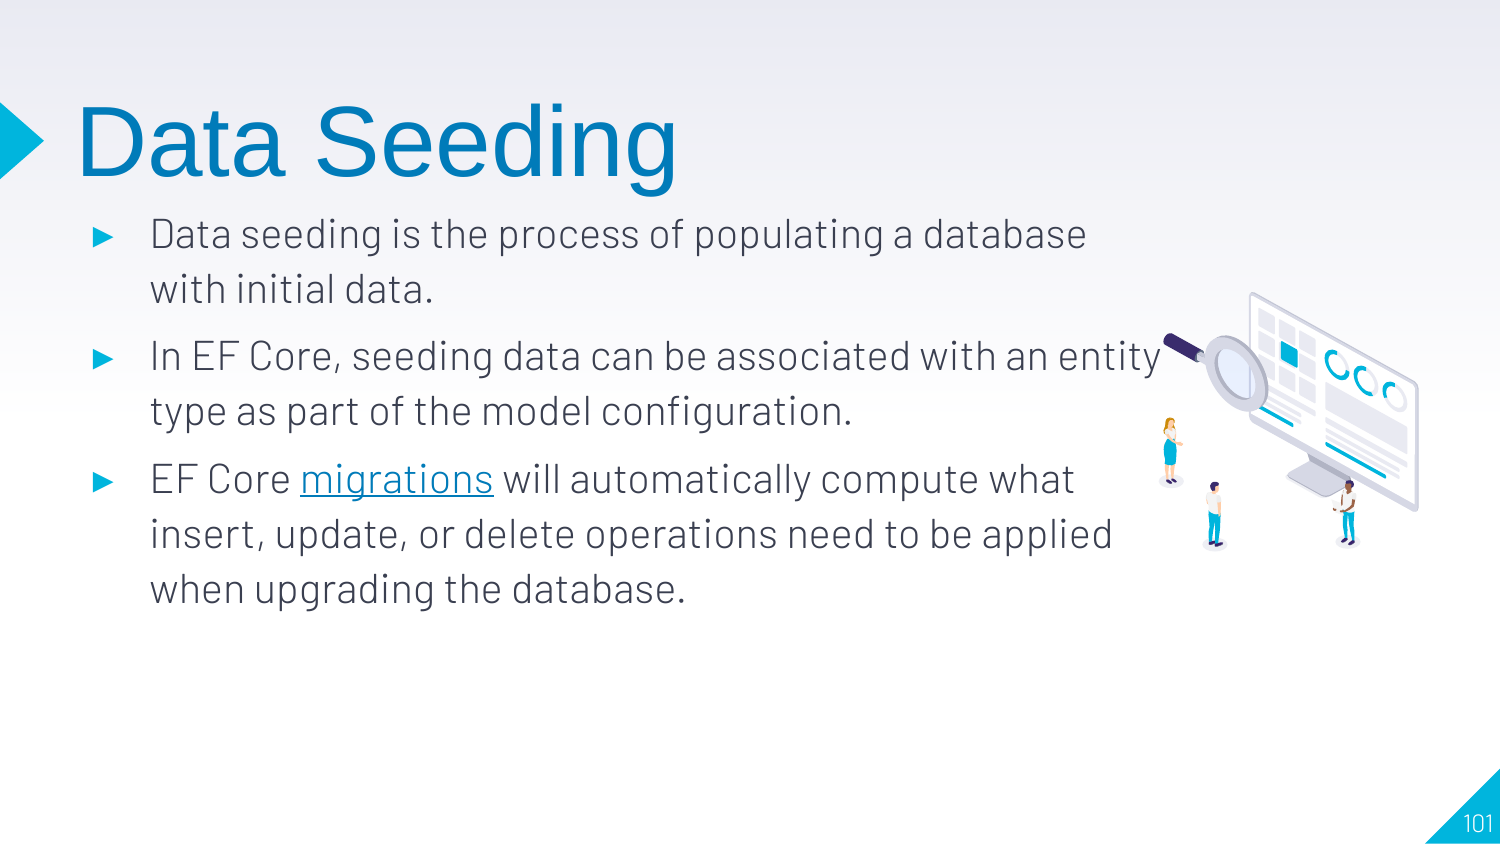

# Data Seeding
Data seeding is the process of populating a database with initial data.
In EF Core, seeding data can be associated with an entity type as part of the model configuration.
EF Core migrations will automatically compute what insert, update, or delete operations need to be applied when upgrading the database.

101